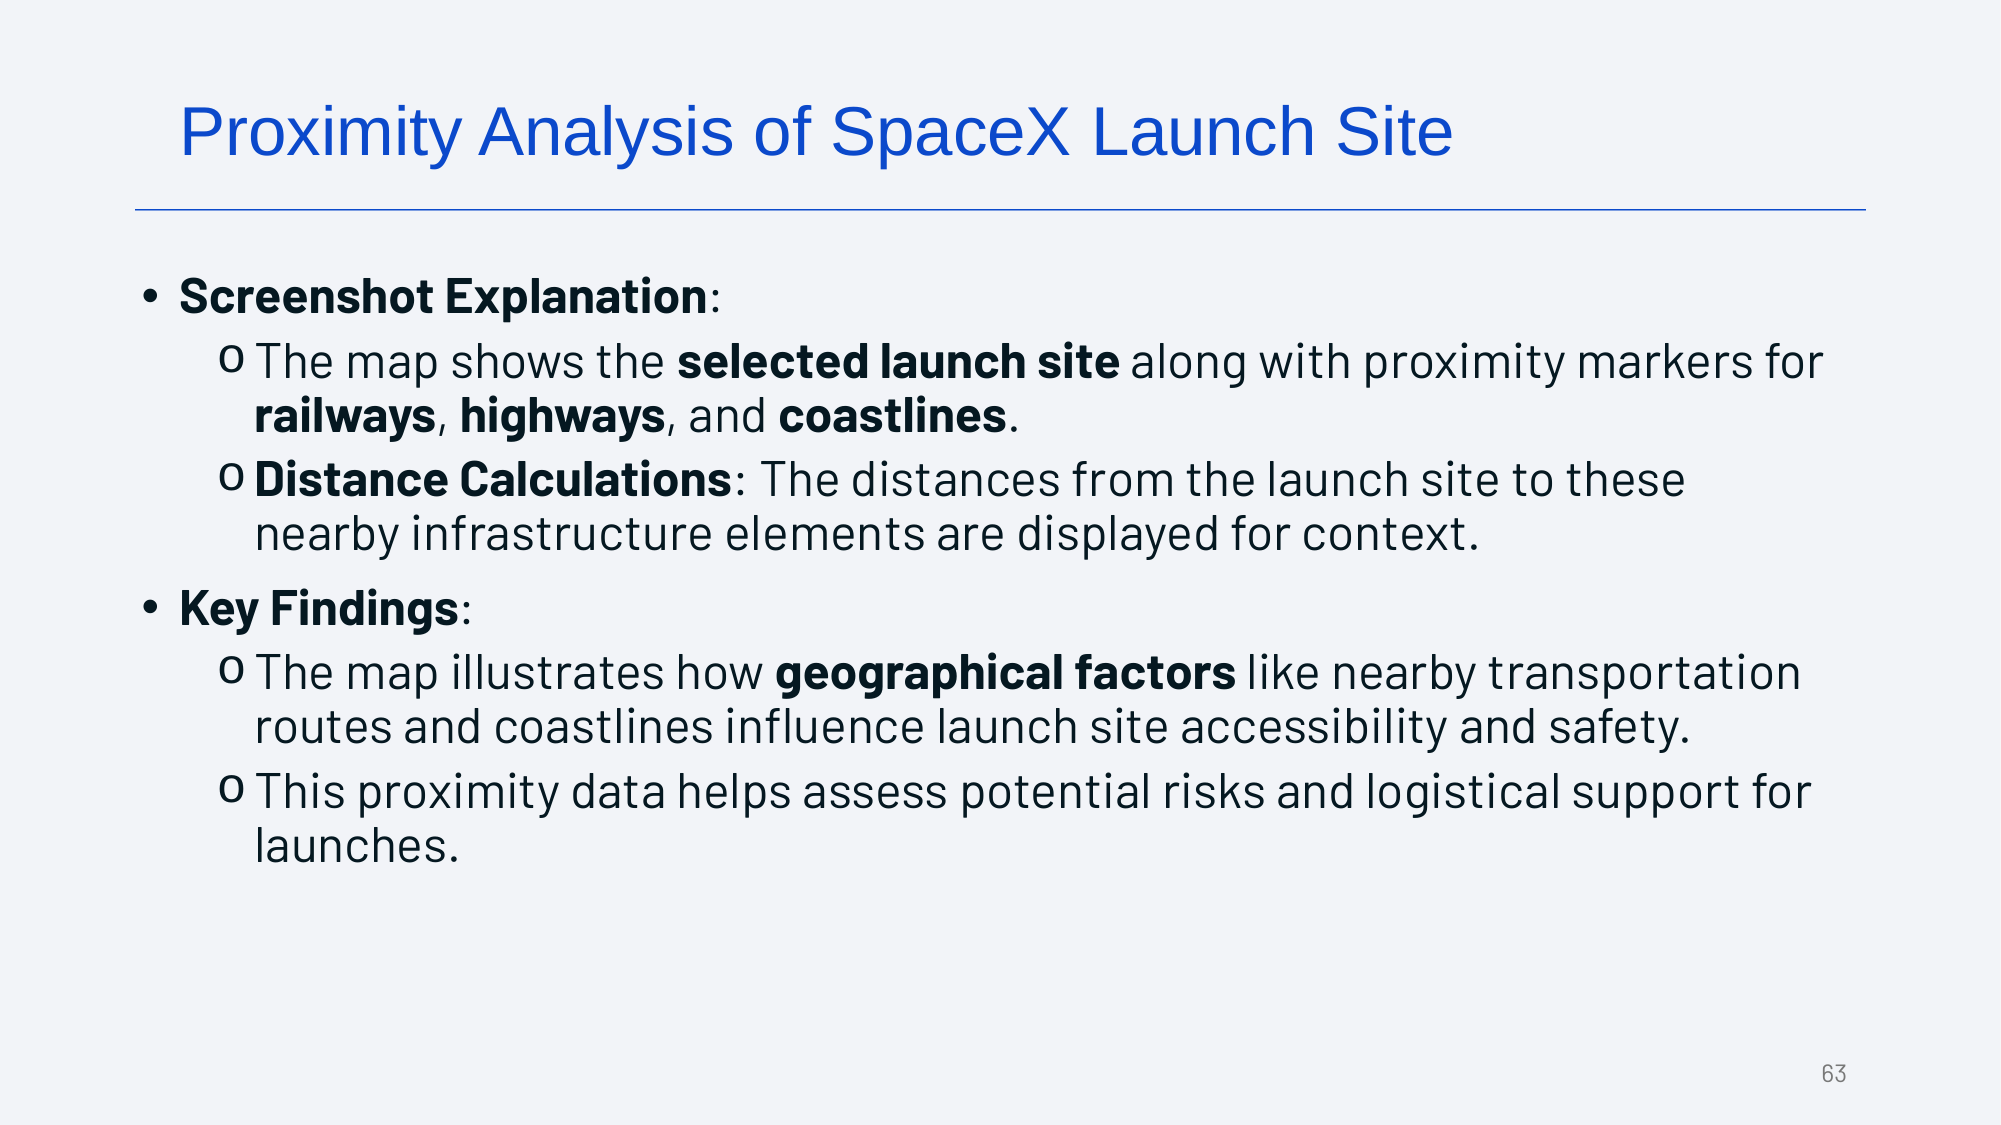

Proximity Analysis of SpaceX Launch Site
Screenshot Explanation:
The map shows the selected launch site along with proximity markers for railways, highways, and coastlines.
Distance Calculations: The distances from the launch site to these nearby infrastructure elements are displayed for context.
Key Findings:
The map illustrates how geographical factors like nearby transportation routes and coastlines influence launch site accessibility and safety.
This proximity data helps assess potential risks and logistical support for launches.

63